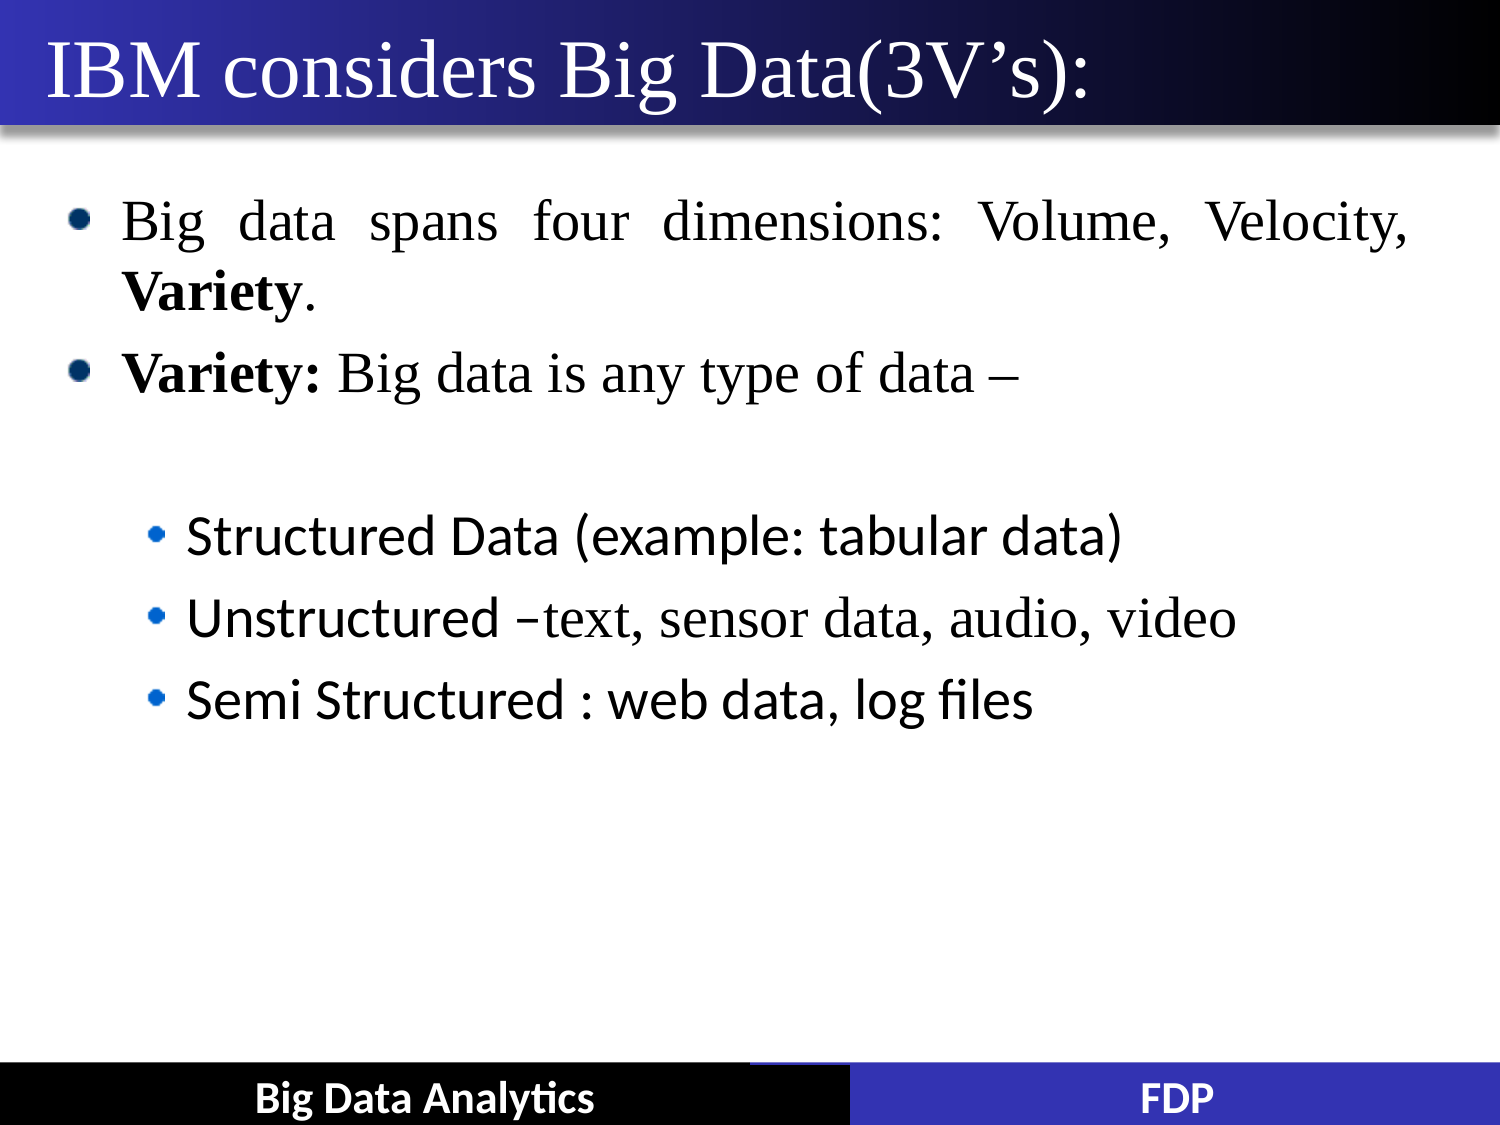

# IBM considers Big Data(3V’s):
Big data spans four dimensions: Volume, Velocity, Variety.
Variety: Big data is any type of data –

Structured Data (example: tabular data)
Unstructured –text, sensor data, audio, video
Semi Structured : web data, log files

Big Data Analytics

FDP